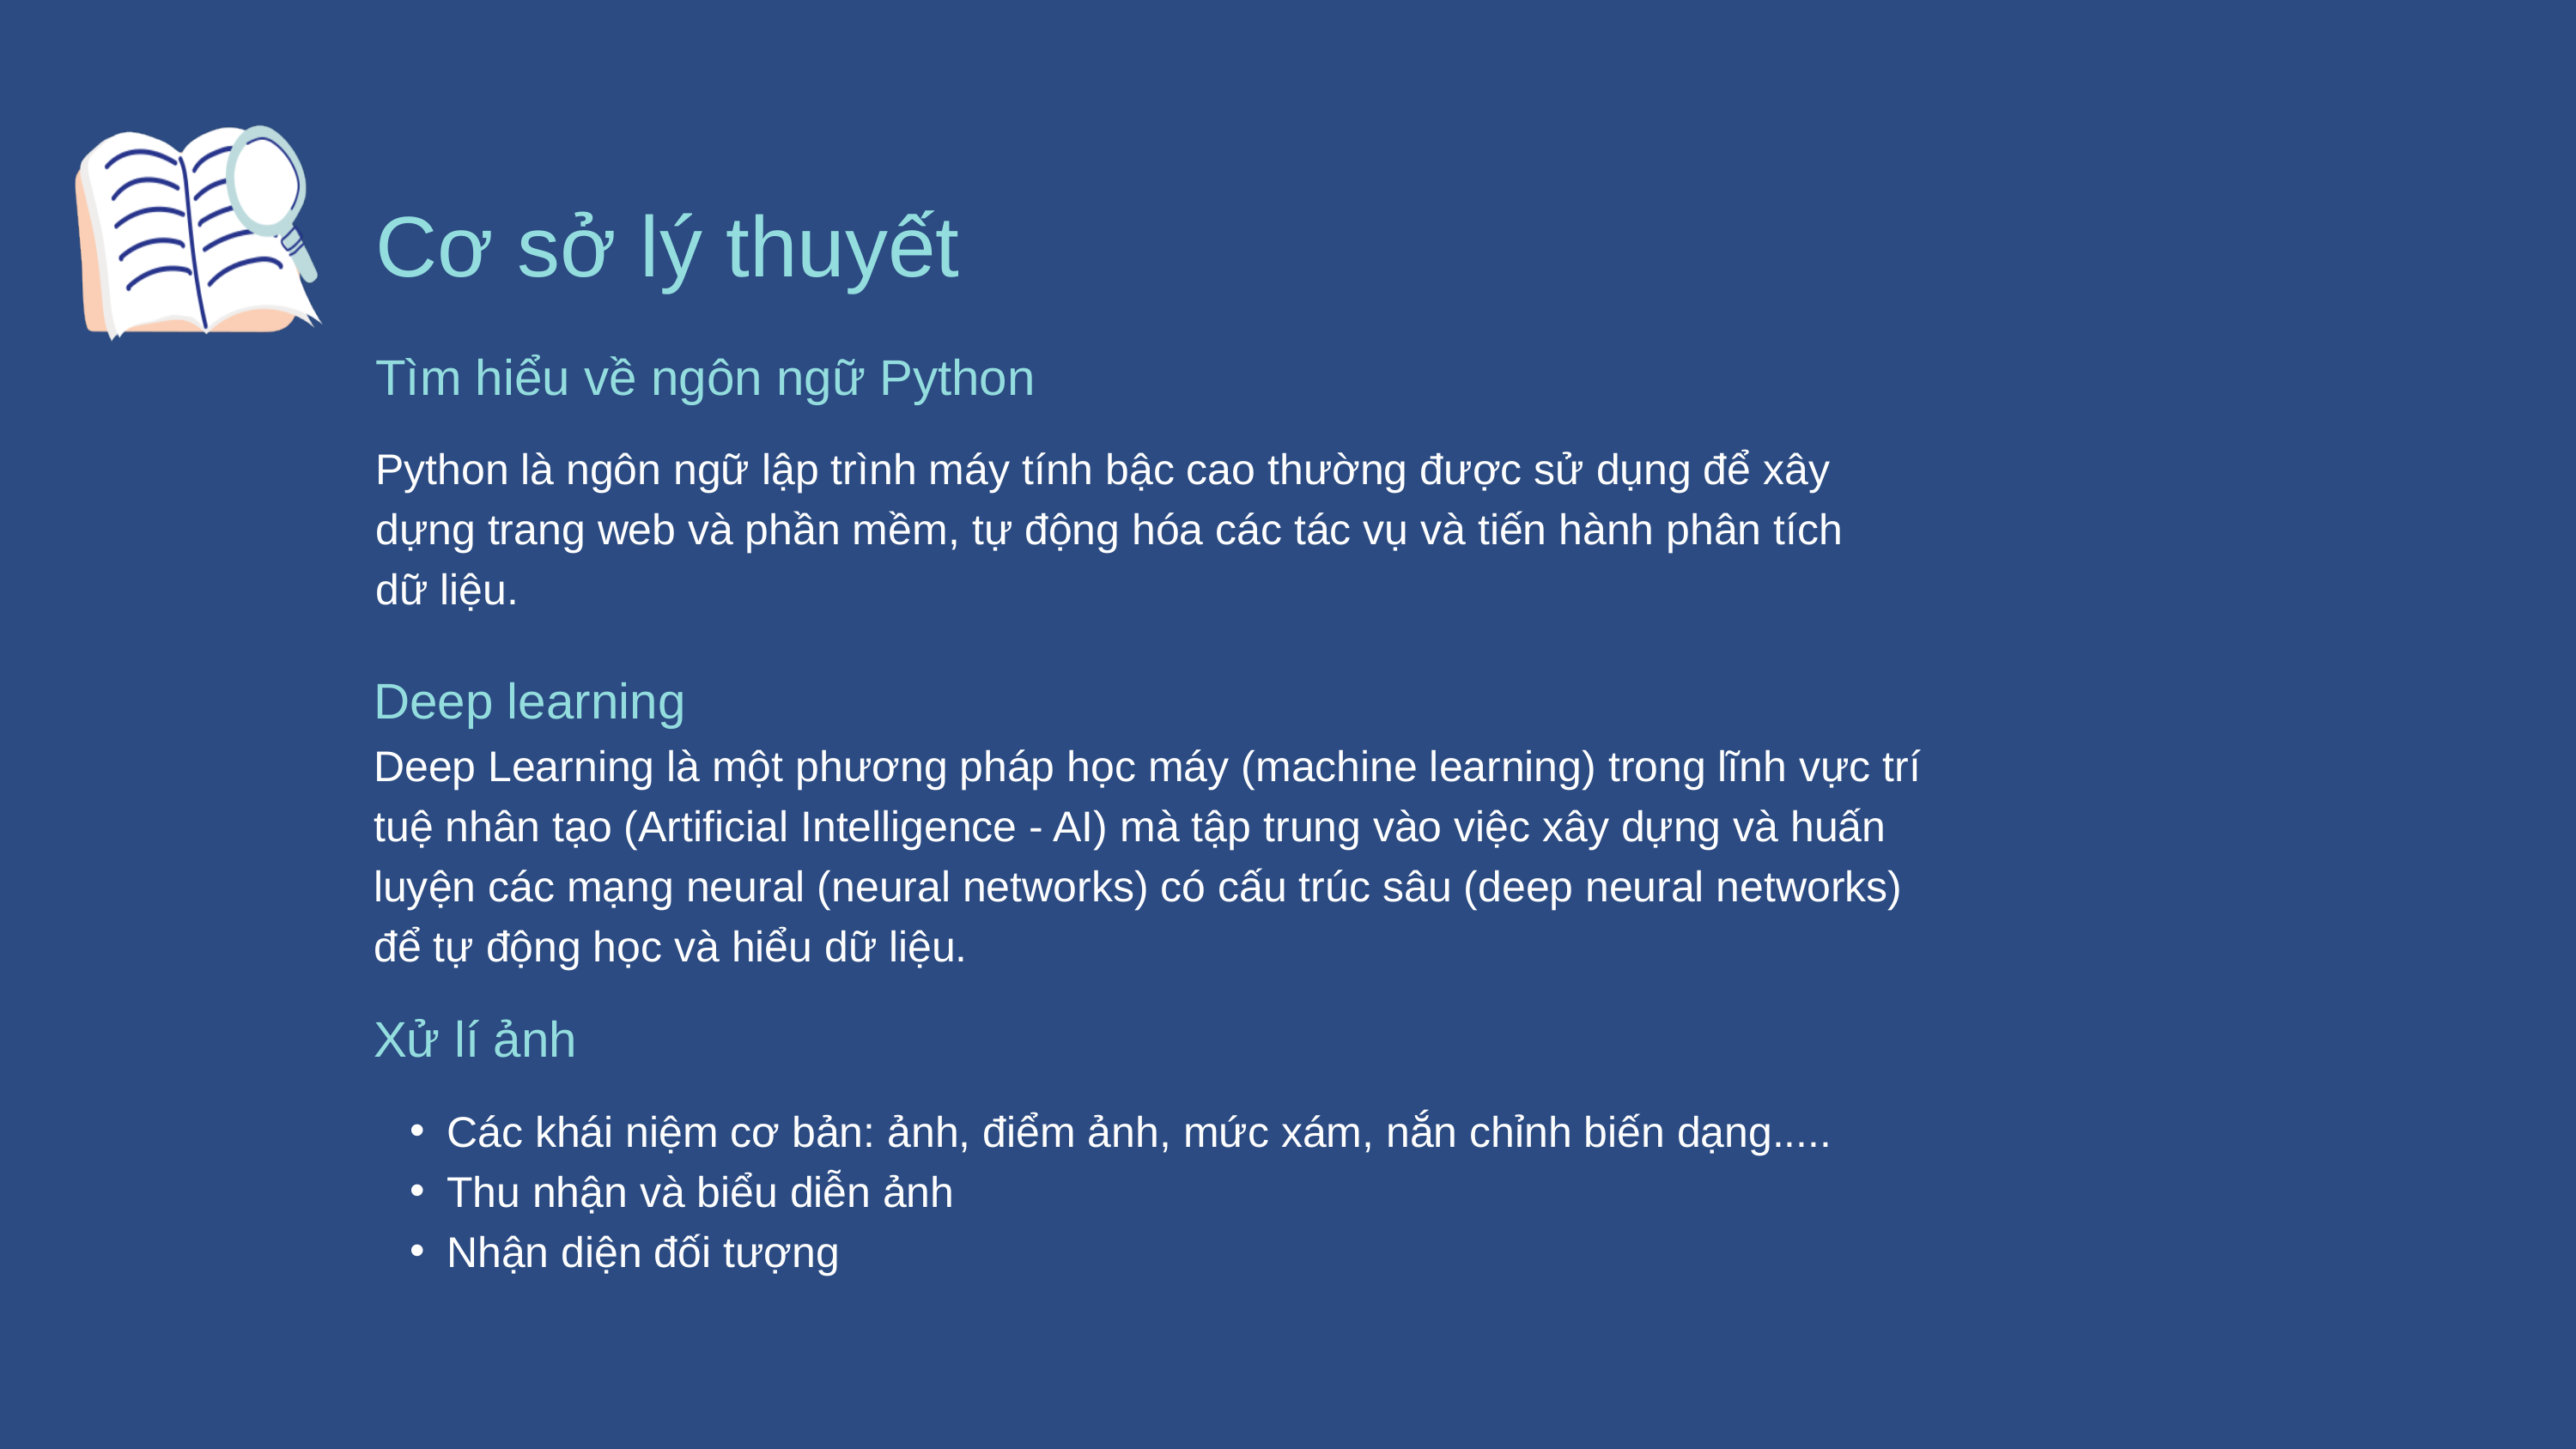

Cơ sở lý thuyết
Tìm hiểu về ngôn ngữ Python
Python là ngôn ngữ lập trình máy tính bậc cao thường được sử dụng để xây dựng trang web và phần mềm, tự động hóa các tác vụ và tiến hành phân tích dữ liệu.
Deep learning
Deep Learning là một phương pháp học máy (machine learning) trong lĩnh vực trí tuệ nhân tạo (Artificial Intelligence - AI) mà tập trung vào việc xây dựng và huấn luyện các mạng neural (neural networks) có cấu trúc sâu (deep neural networks) để tự động học và hiểu dữ liệu.
Xử lí ảnh
Các khái niệm cơ bản: ảnh, điểm ảnh, mức xám, nắn chỉnh biến dạng.....
Thu nhận và biểu diễn ảnh
Nhận diện đối tượng